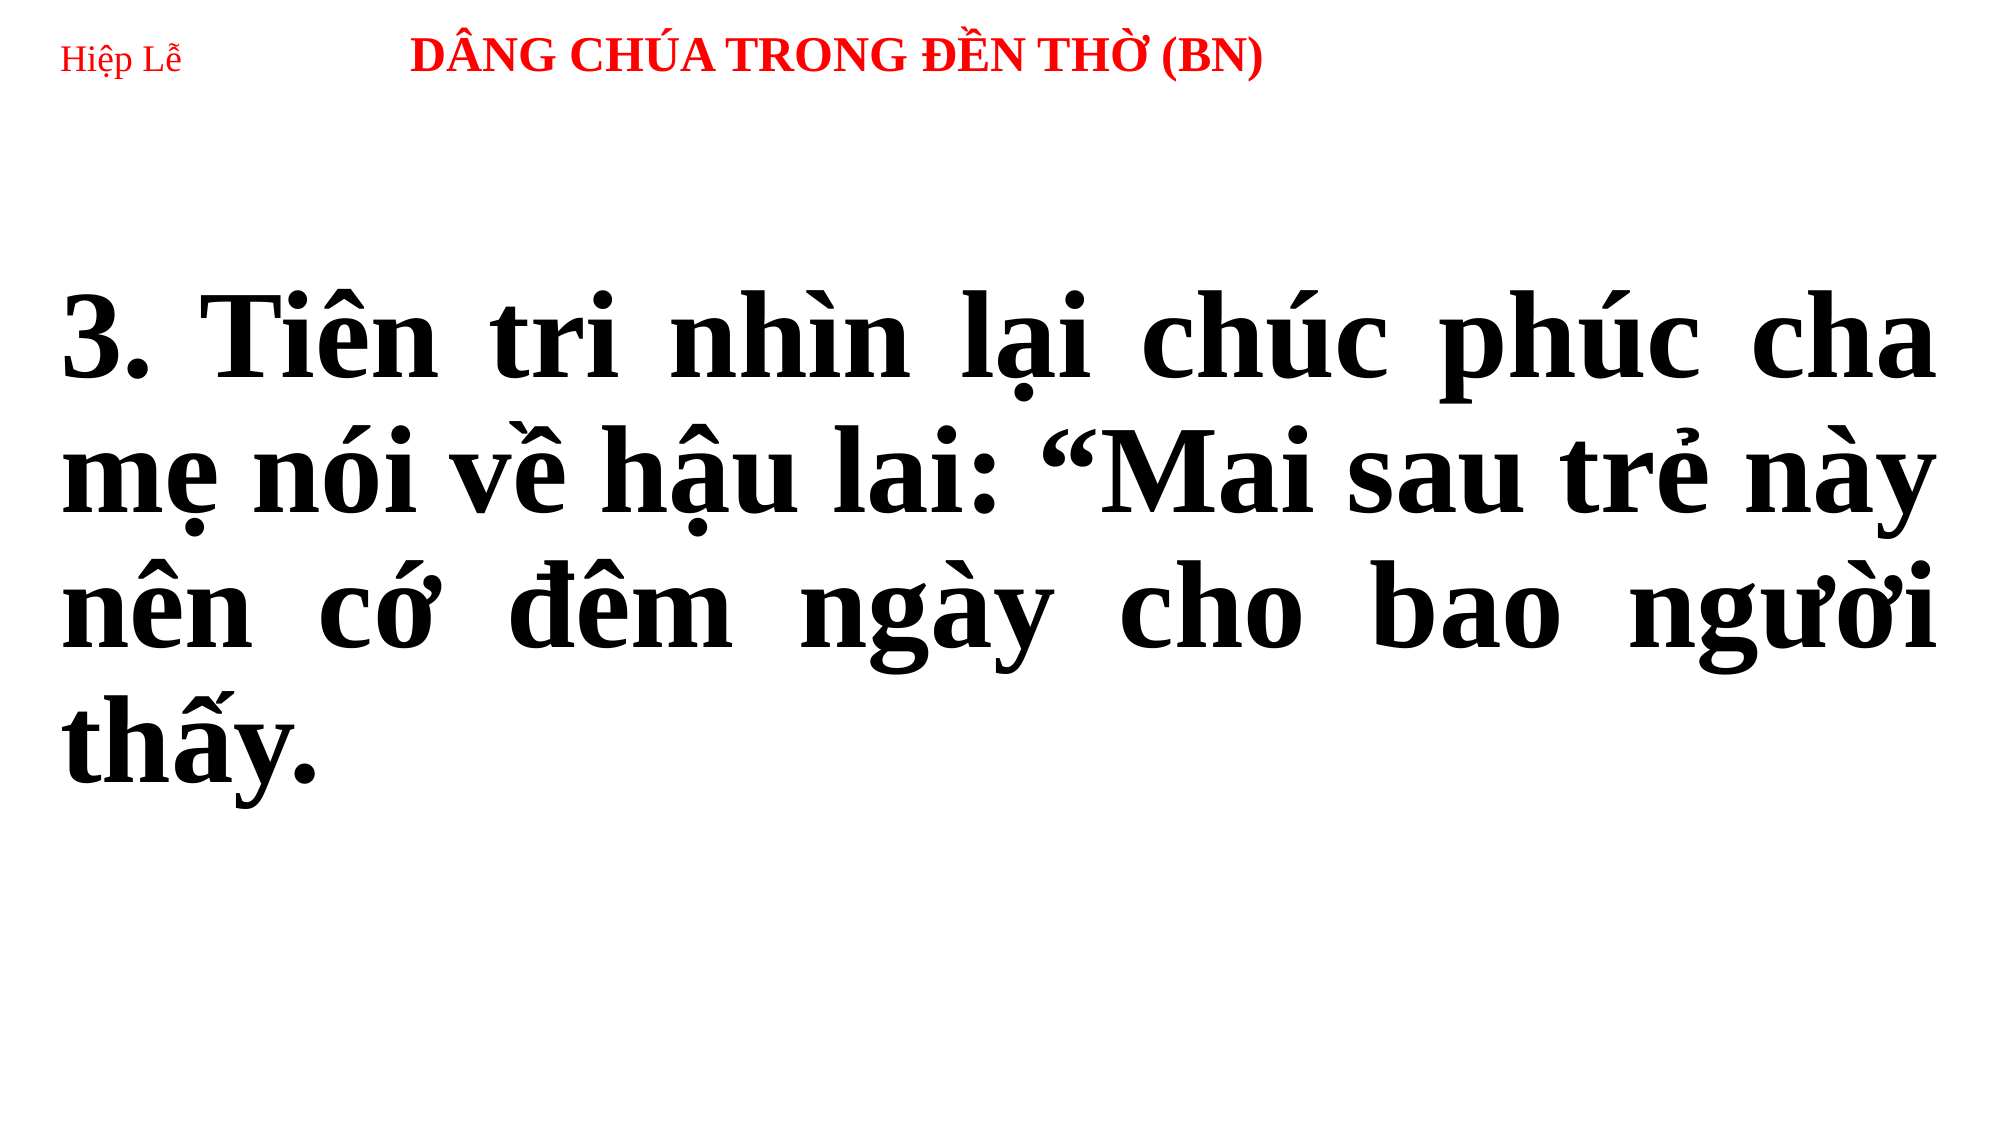

# Hiệp Lễ                        DÂNG CHÚA TRONG ĐỀN THỜ (BN)
3. Tiên tri nhìn lại chúc phúc cha mẹ nói về hậu lai: “Mai sau trẻ này nên cớ đêm ngày cho bao người thấy.